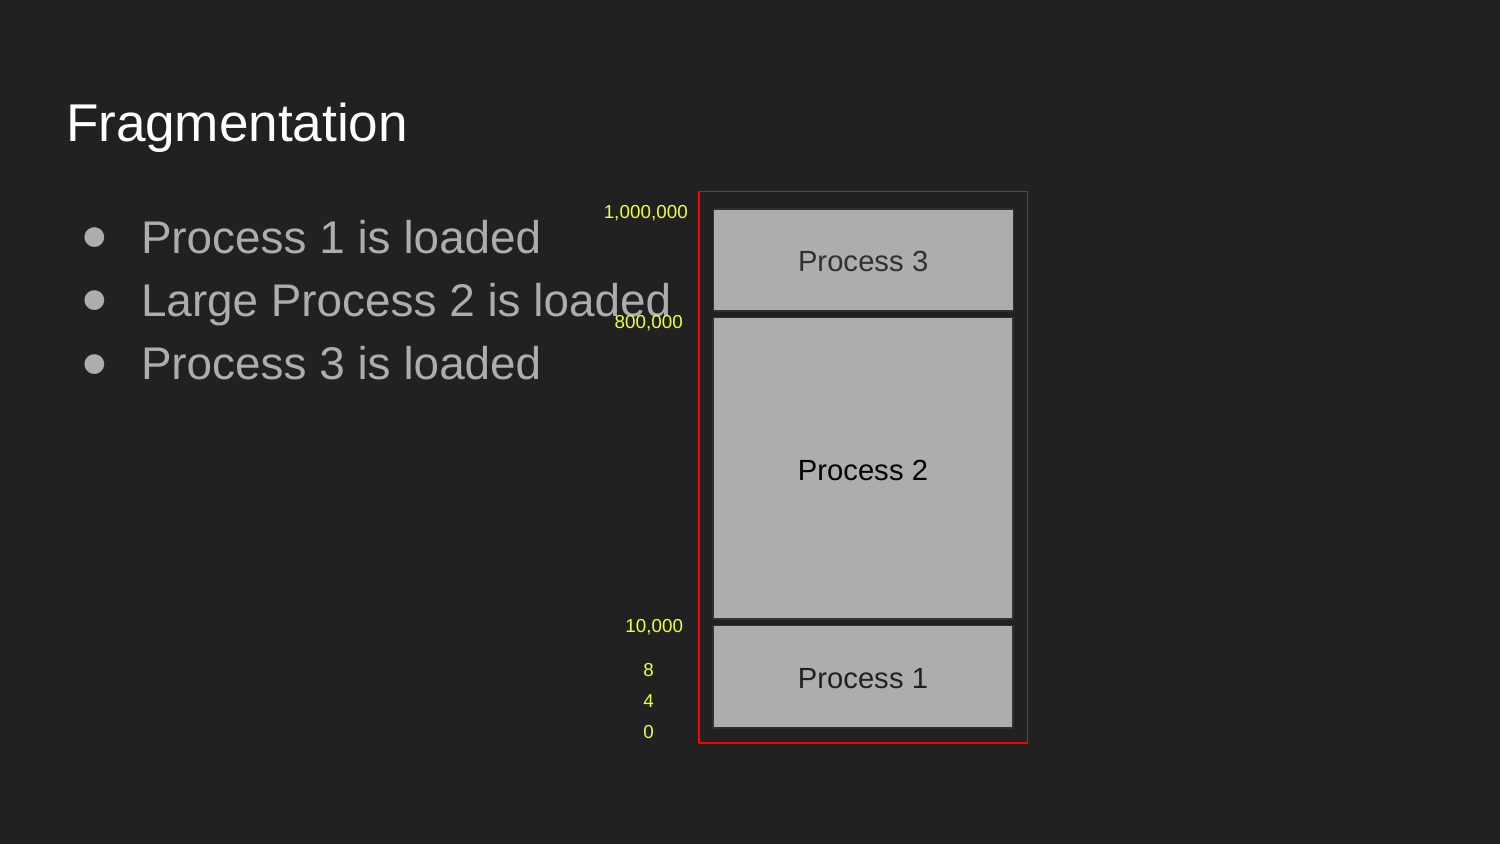

# Fragmentation
Process 1 is loaded
Large Process 2 is loaded
Process 3 is loaded
1,000,000

Process 3
800,000
Process 2
10,000
Process 1
8
4
0